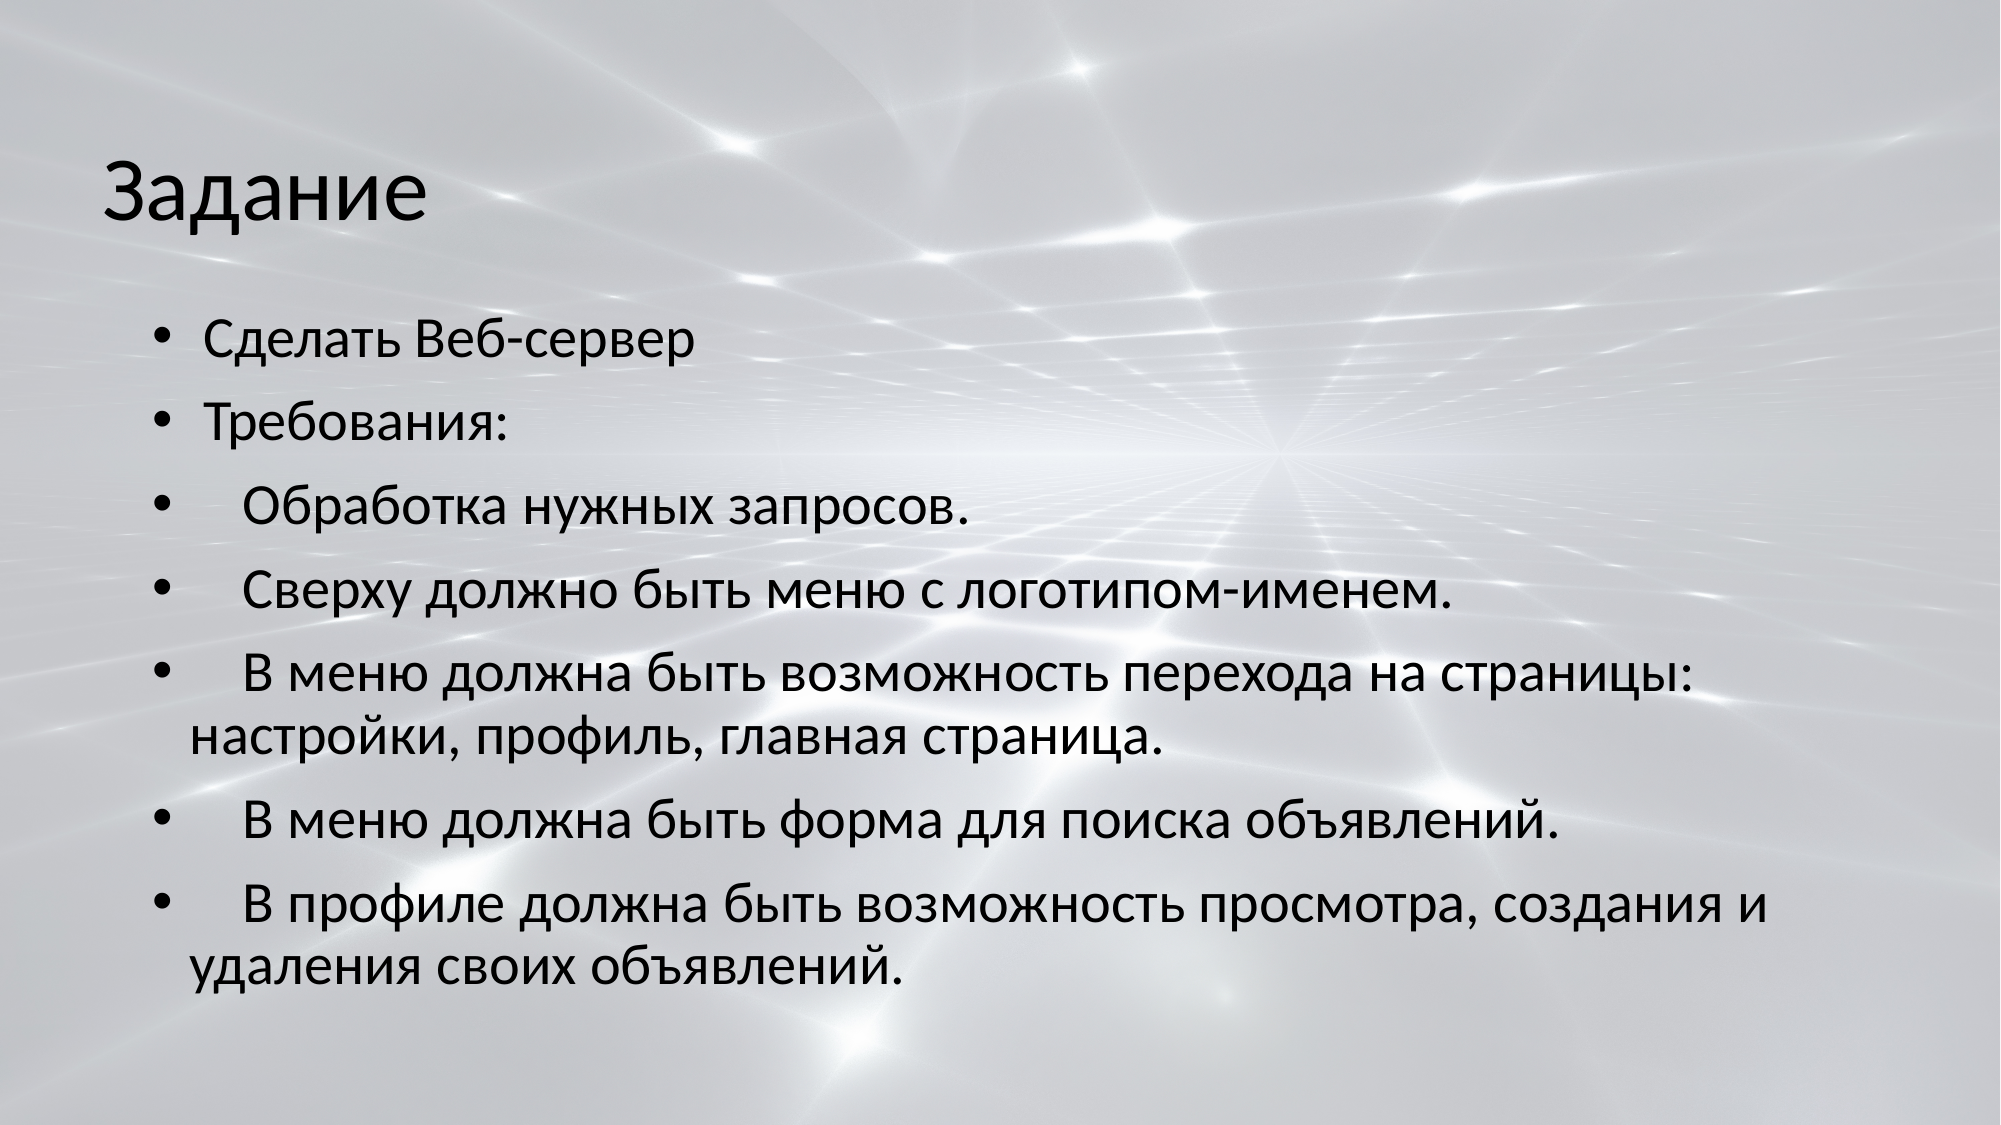

# Задание
 Сделать Веб-сервер
 Требования:
    Обработка нужных запросов.
    Сверху должно быть меню с логотипом-именем.
    В меню должна быть возможность перехода на страницы: настройки, профиль, главная страница.
    В меню должна быть форма для поиска объявлений.
    В профиле должна быть возможность просмотра, создания и удаления своих объявлений.